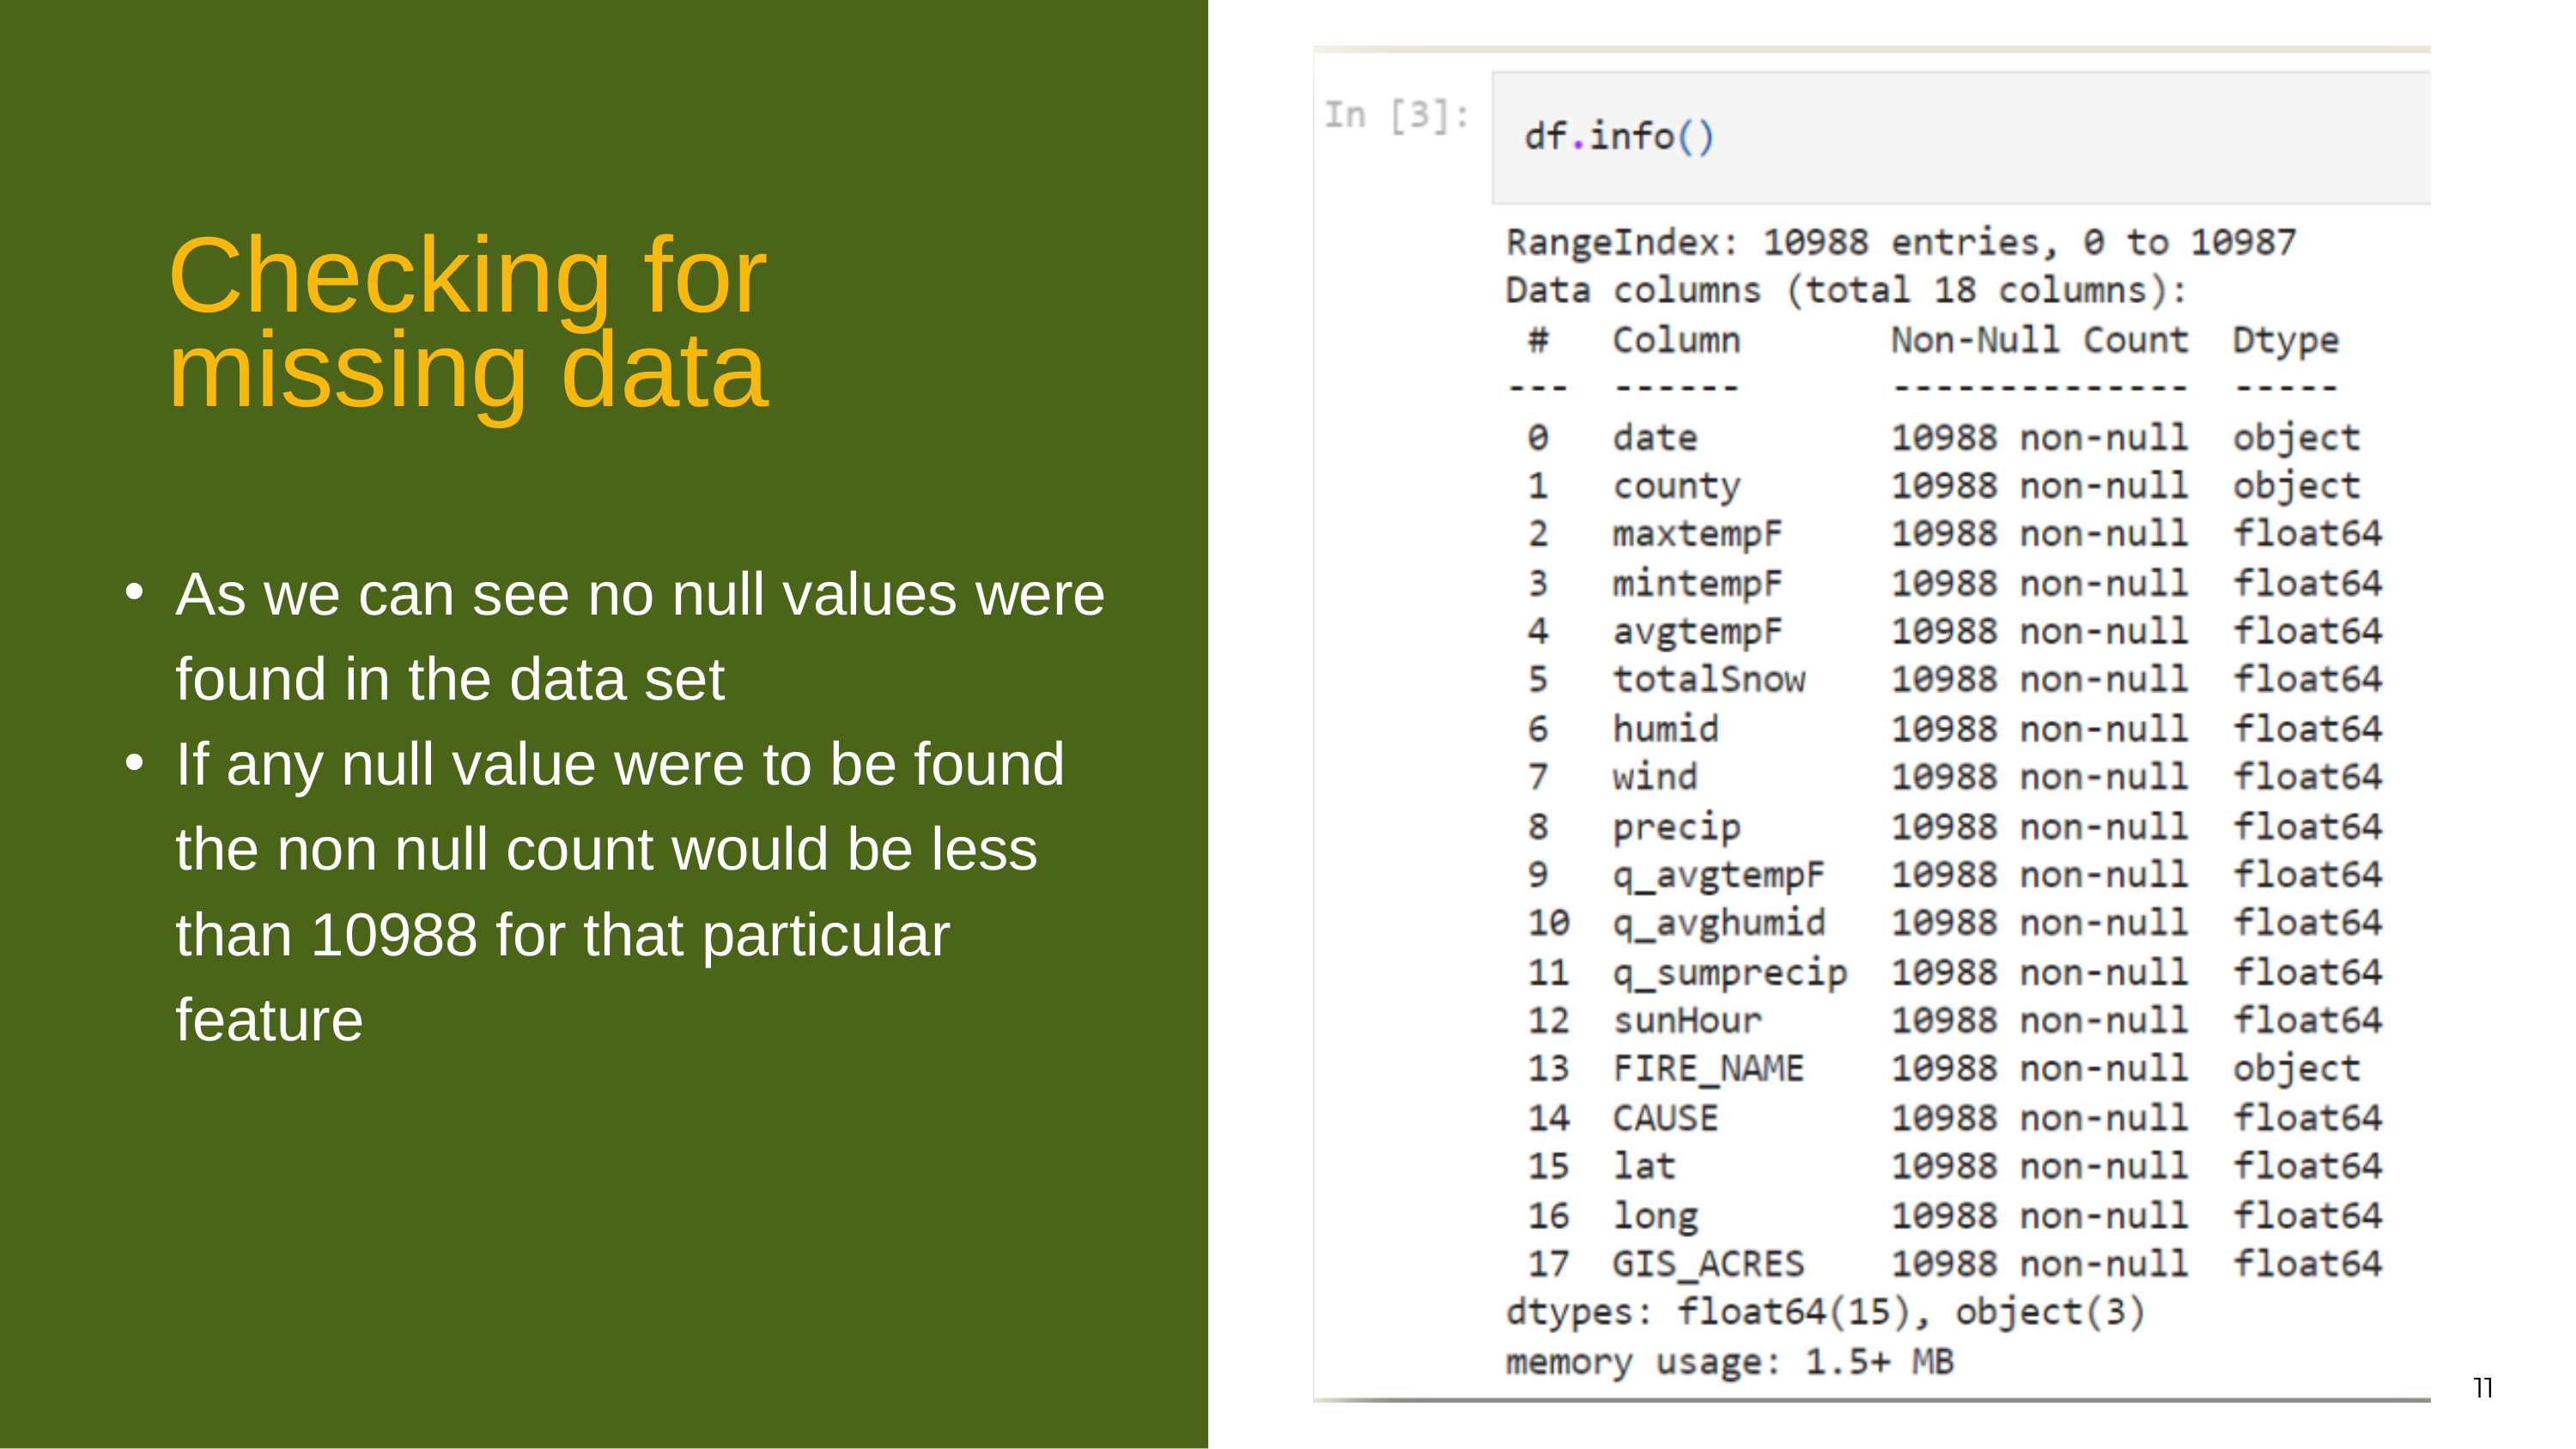

Checking for missing data

As we can see no null values were found in the data set
If any null value were to be found the non null count would be less than 10988 for that particular feature
11